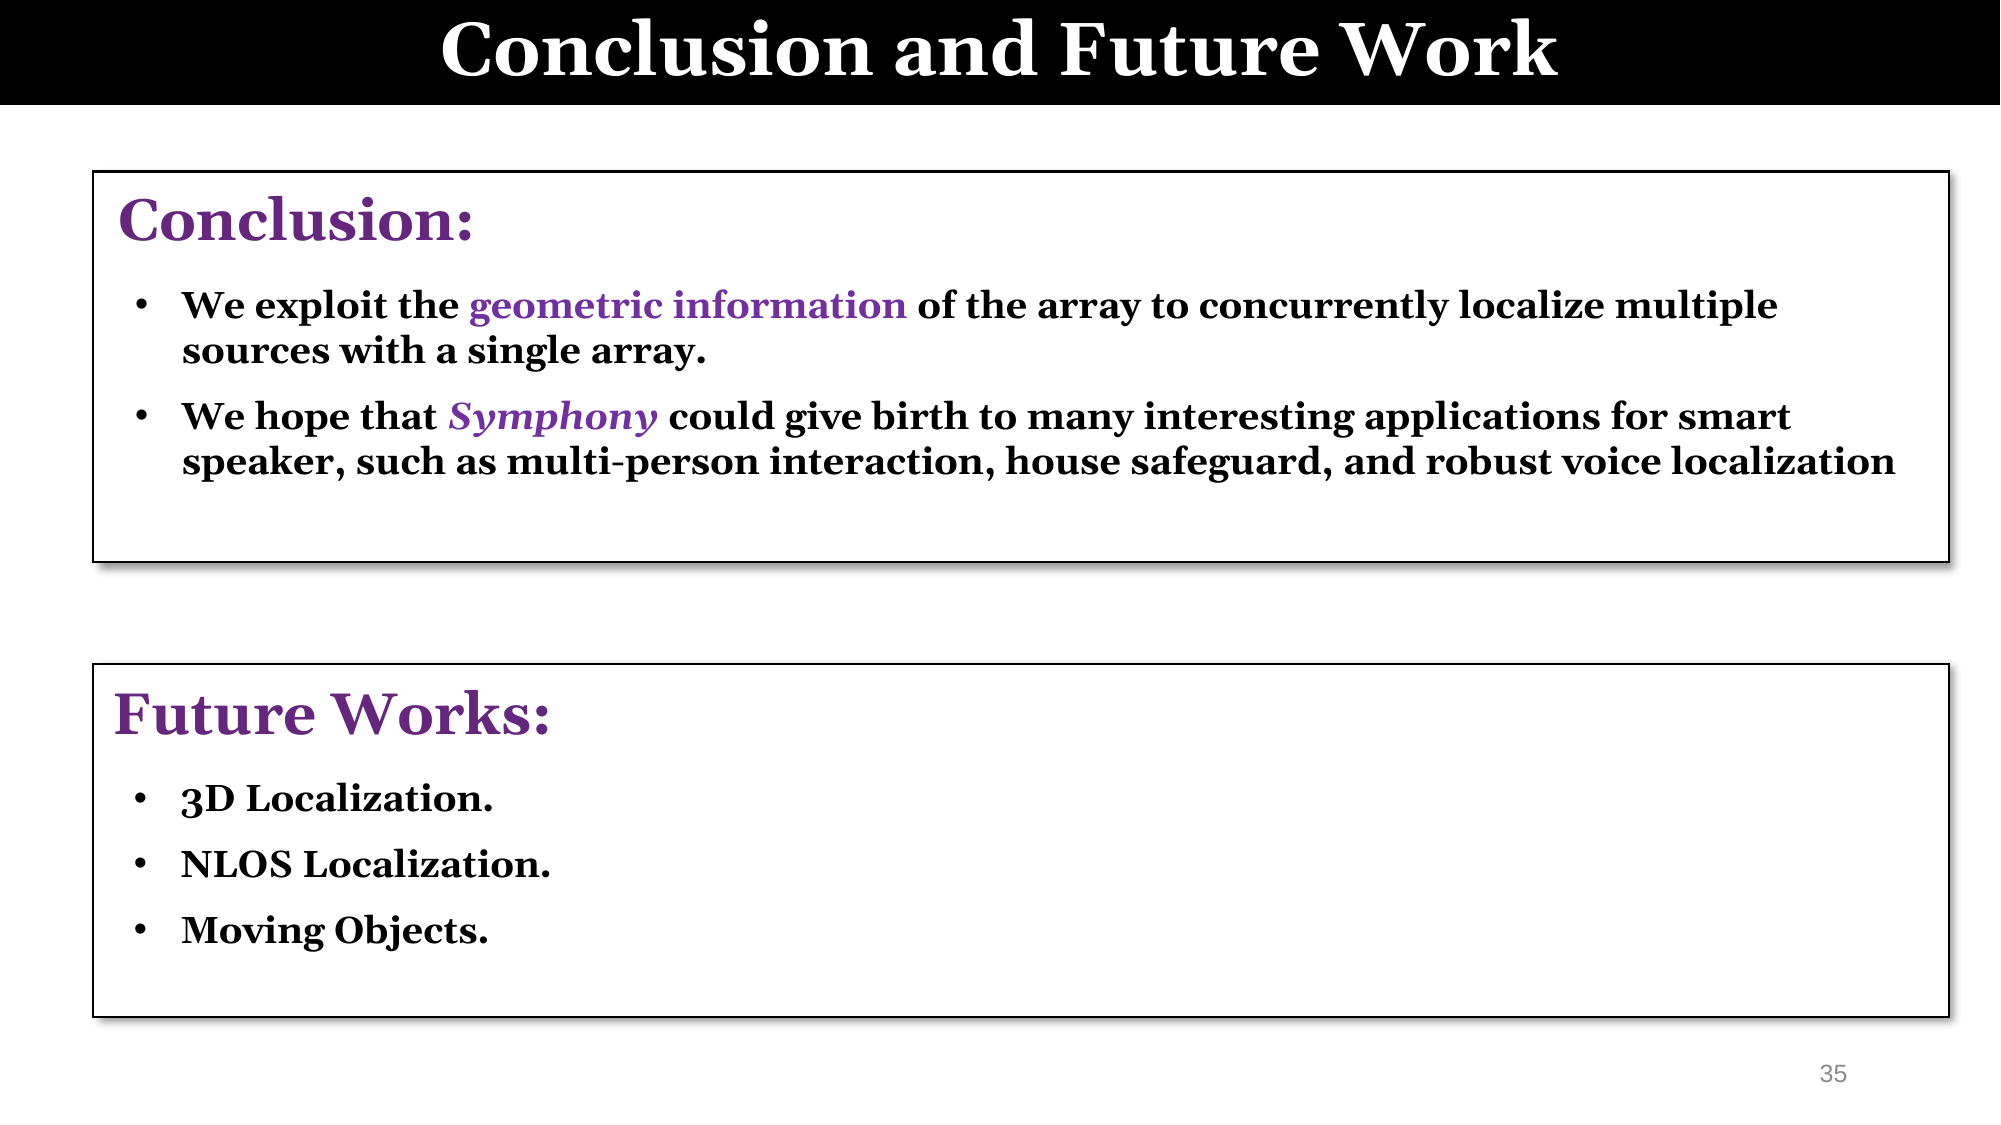

Conclusion and Future Work
Conclusion:

We exploit the geometric information of the array to concurrently localize multiple sources with a single array.
We hope that Symphony could give birth to many interesting applications for smart speaker, such as multi-person interaction, house safeguard, and robust voice localization

Future Works:
3D Localization.
NLOS Localization.
Moving Objects.
35